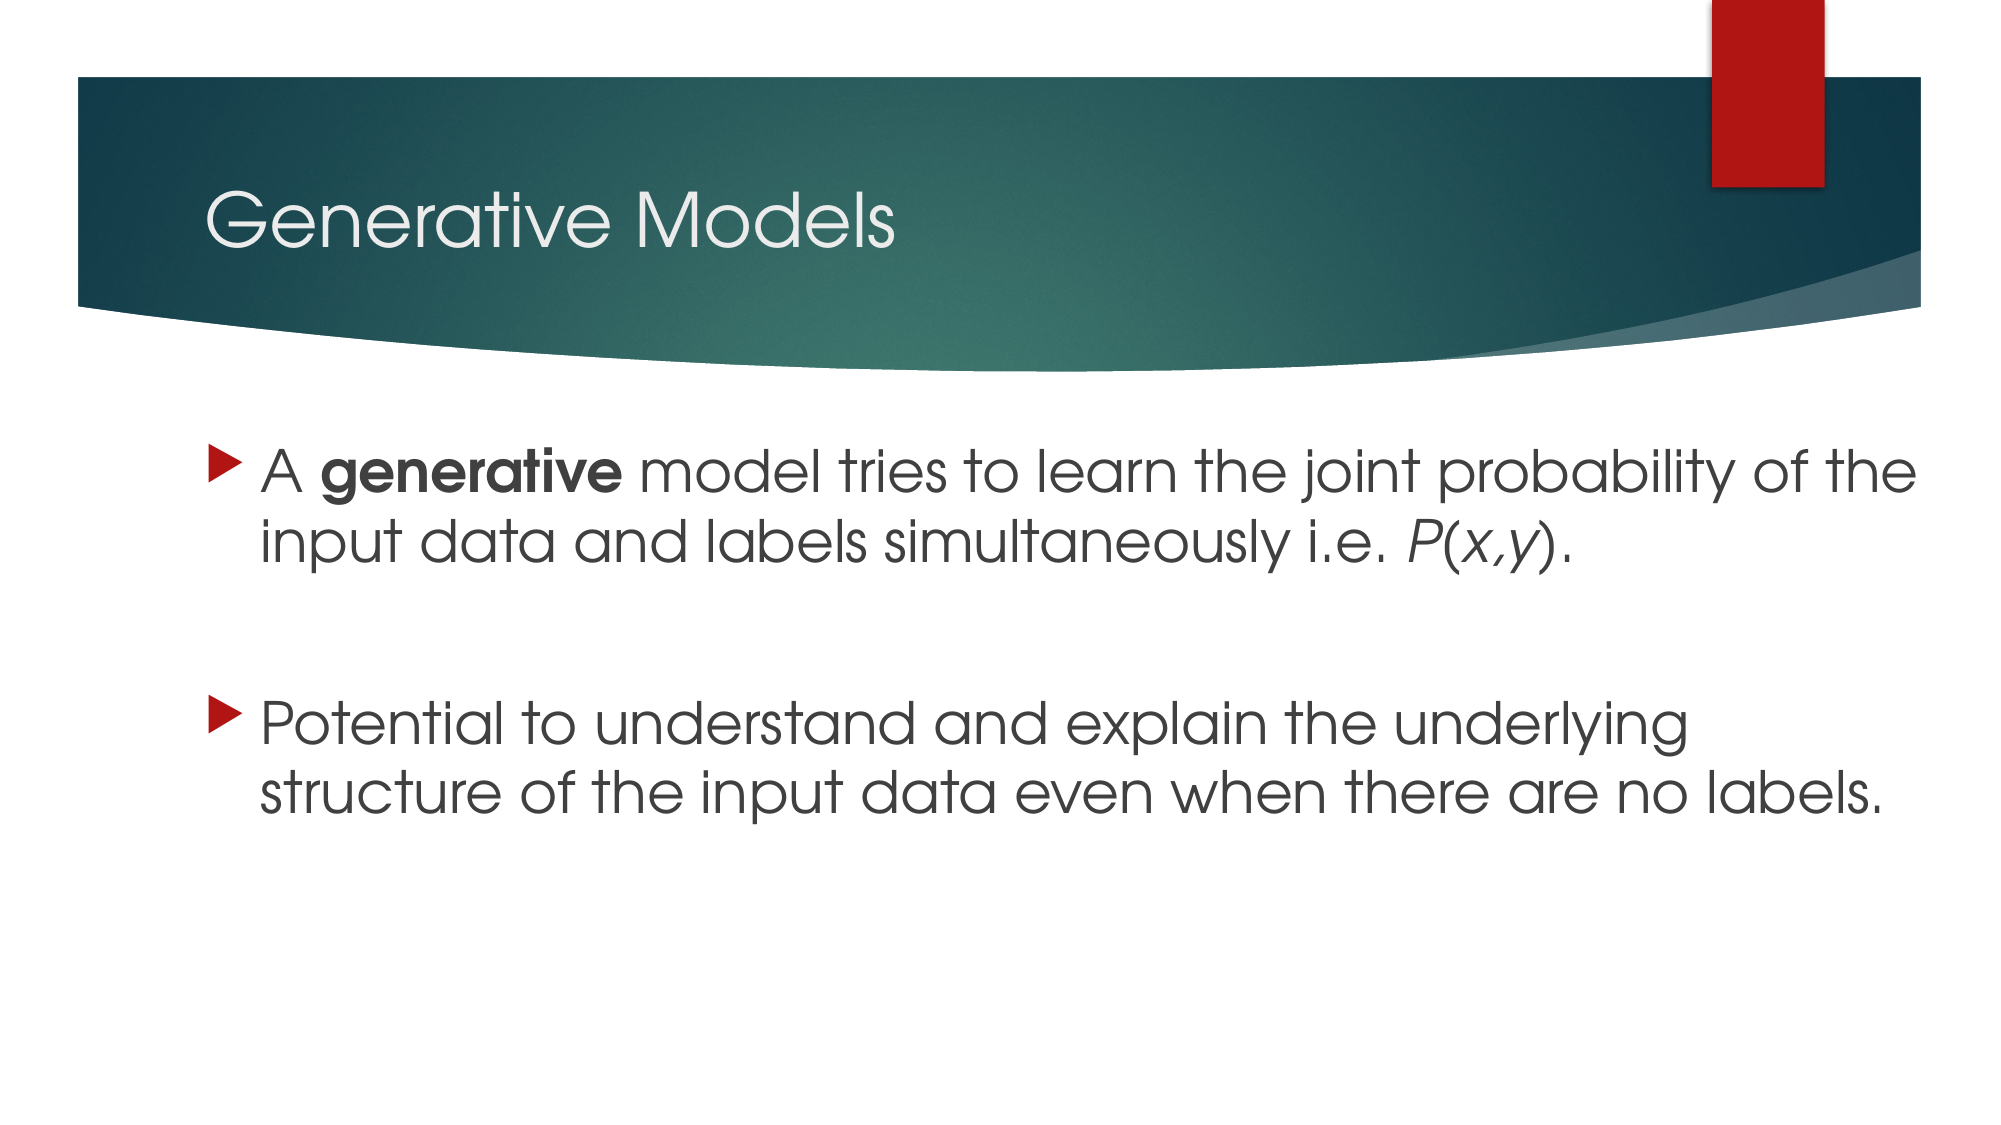

# Generative Models
A generative model tries to learn the joint probability of the input data and labels simultaneously i.e. P(x,y).

Potential to understand and explain the underlying structure of the input data even when there are no labels.